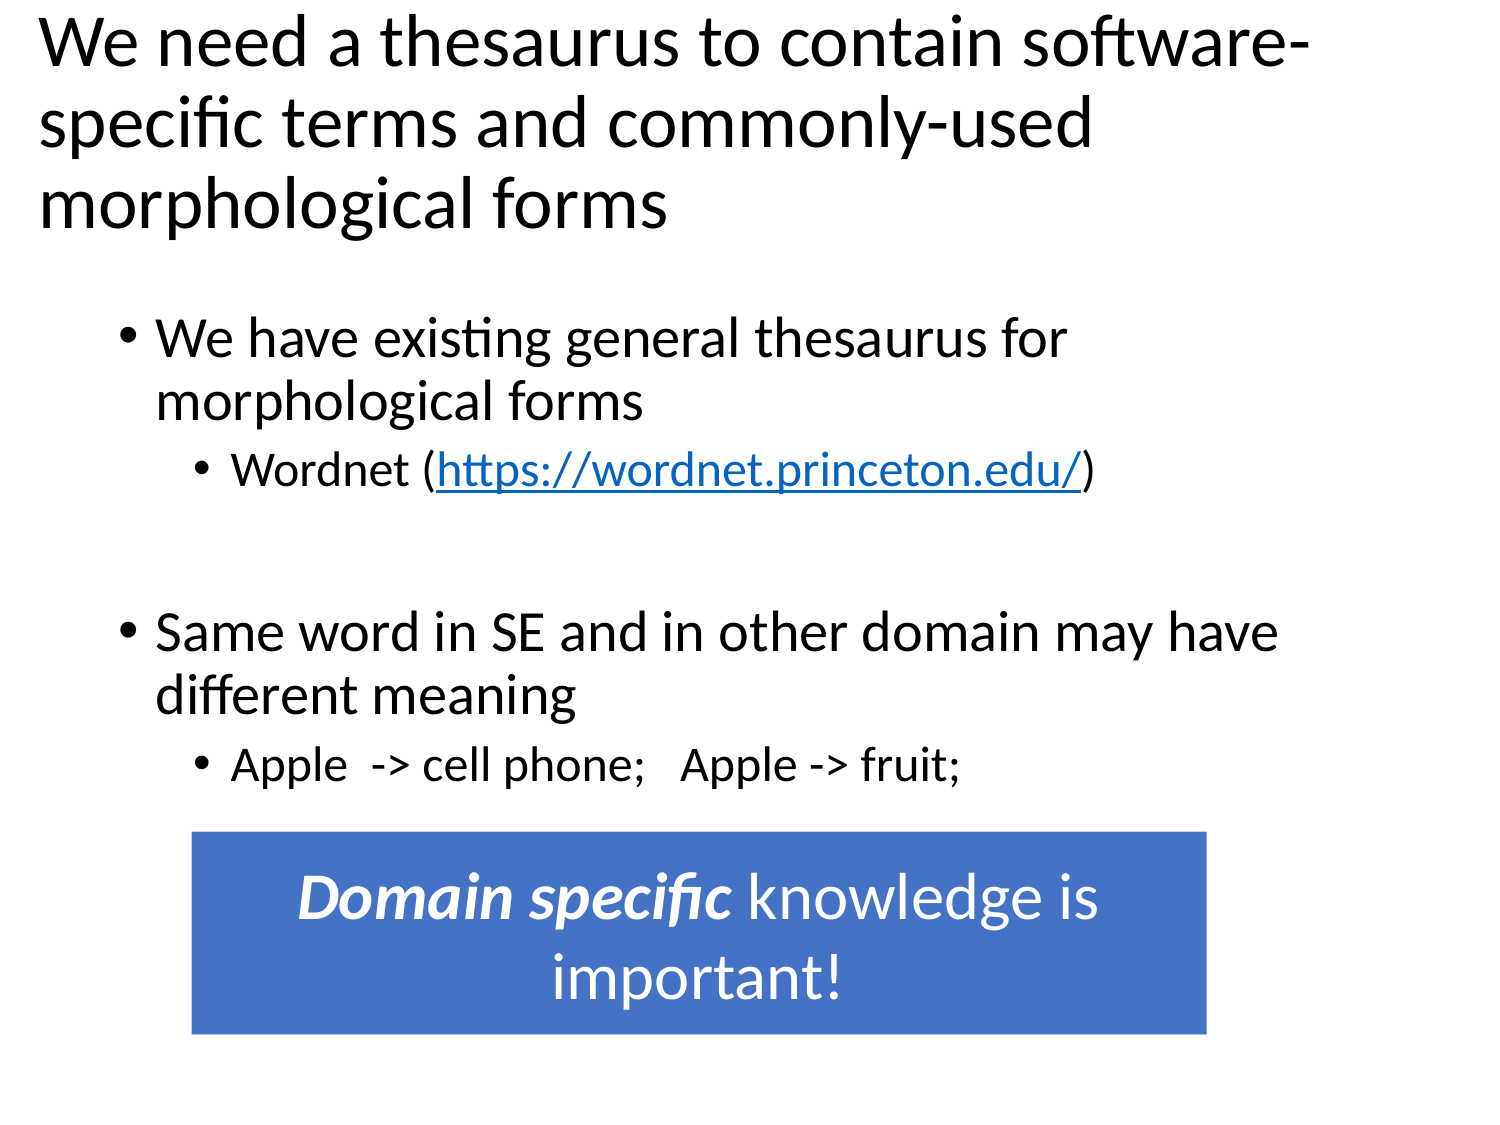

# We need a thesaurus to contain software-specific terms and commonly-used morphological forms
We have existing general thesaurus for morphological forms
Wordnet (https://wordnet.princeton.edu/)

Same word in SE and in other domain may have different meaning
Apple  -> cell phone;   Apple -> fruit;

Domain specific knowledge is important!